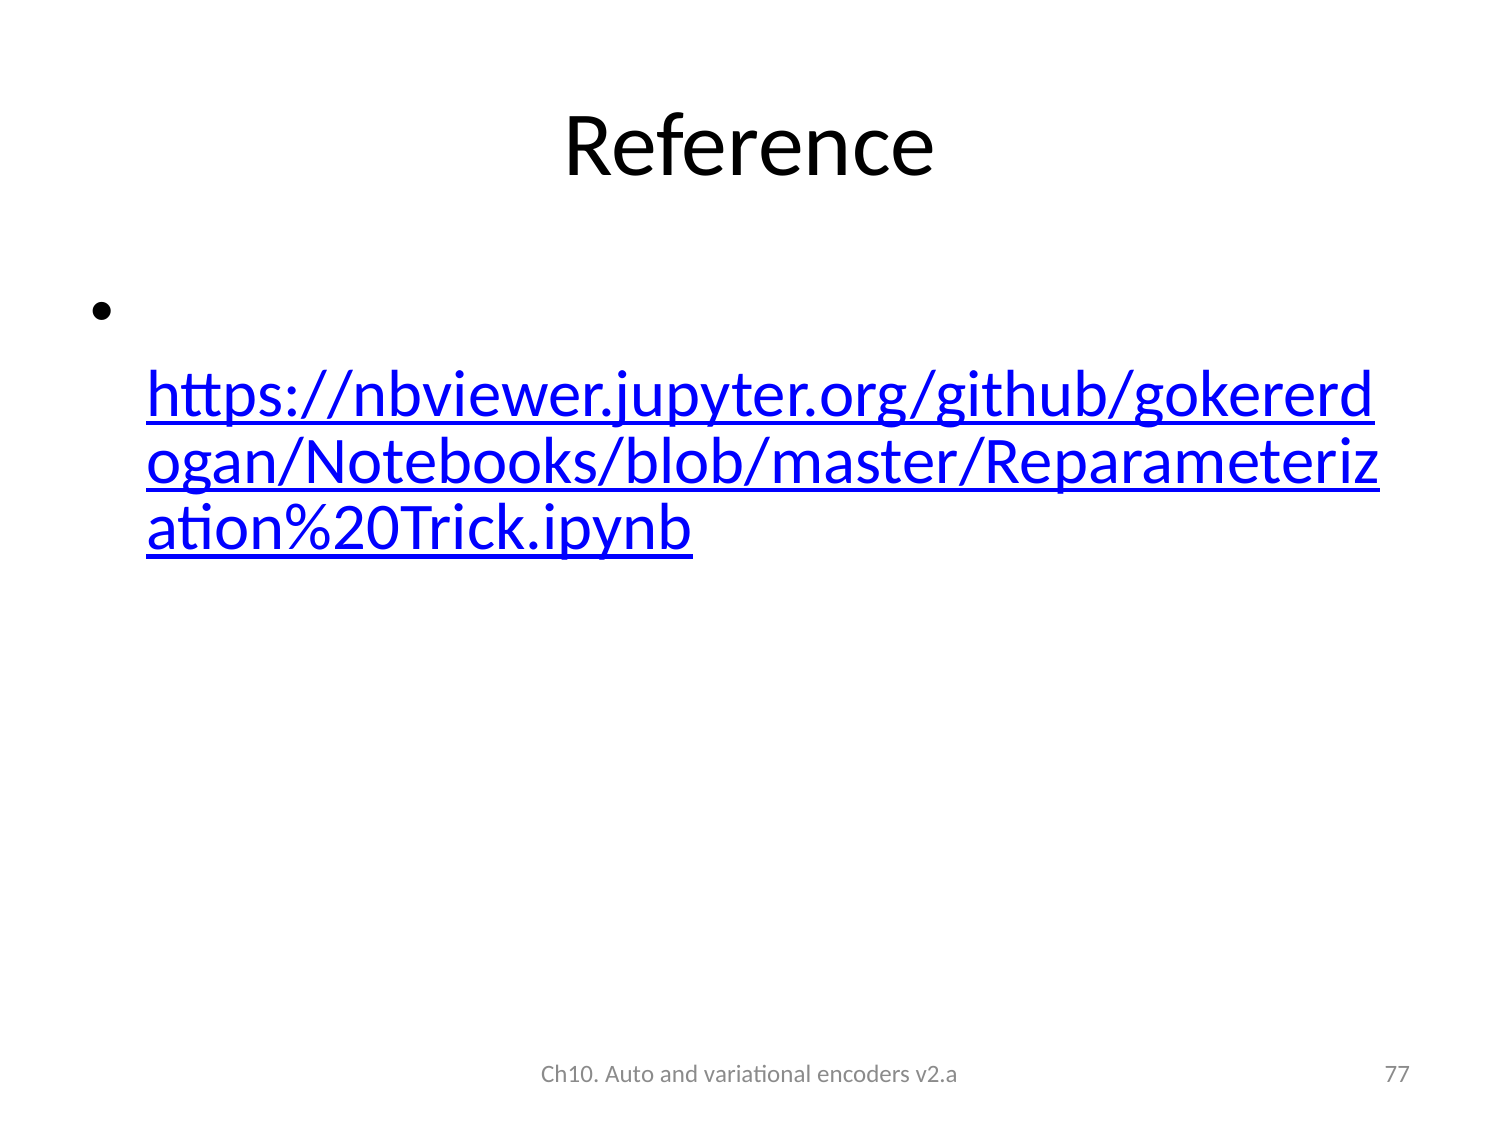

# Reference
 https://nbviewer.jupyter.org/github/gokererdogan/Notebooks/blob/master/Reparameterization%20Trick.ipynb
Ch10. Auto and variational encoders v2.a
77